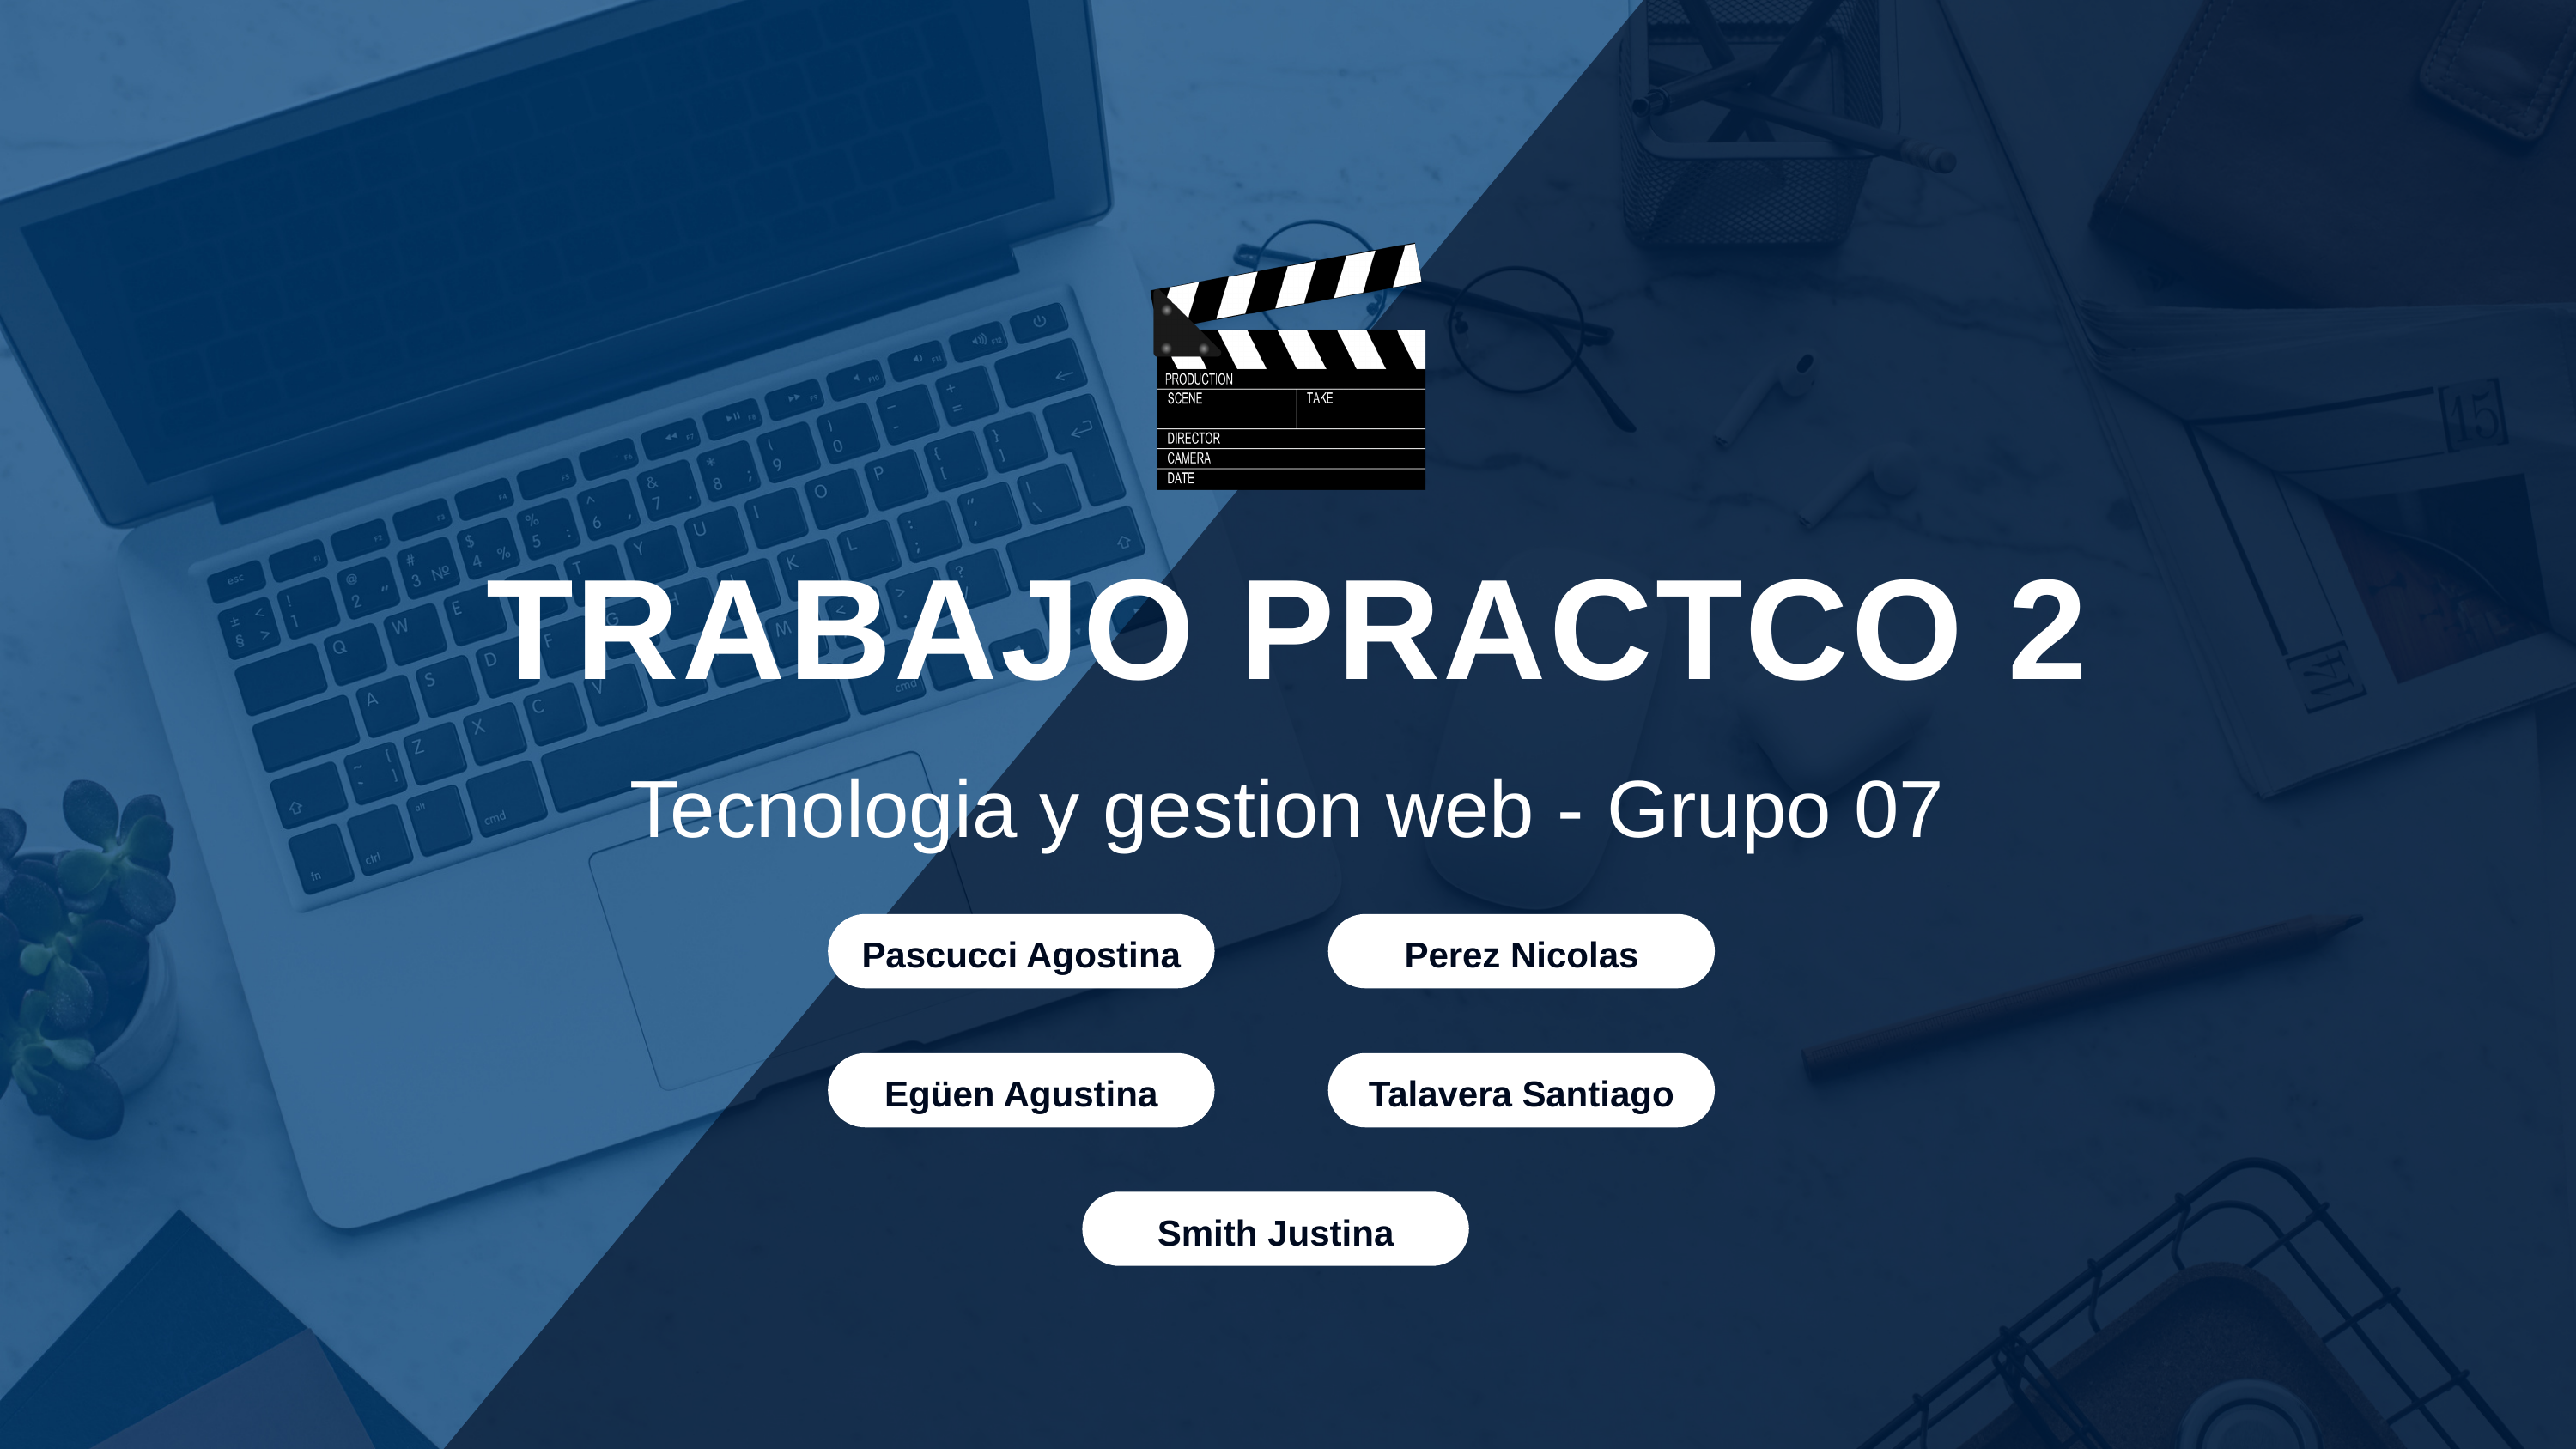

TRABAJO PRACTCO 2
Tecnologia y gestion web - Grupo 07

Pascucci Agostina
Perez Nicolas

Egüen Agustina
Talavera Santiago

Smith Justina